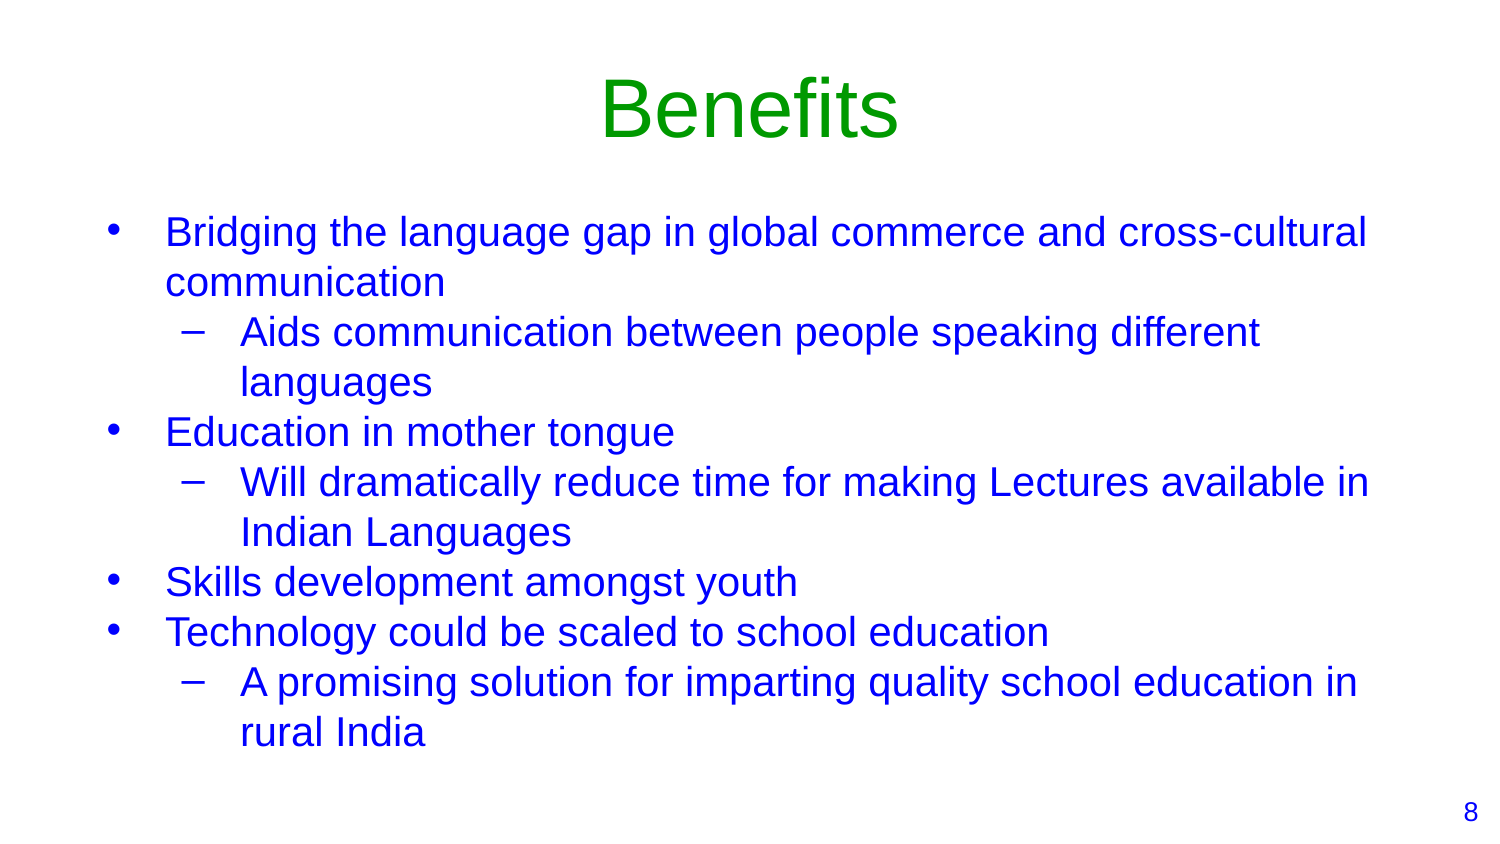

# Benefits
Bridging the language gap in global commerce and cross-cultural communication
Aids communication between people speaking different languages
Education in mother tongue
Will dramatically reduce time for making Lectures available in Indian Languages
Skills development amongst youth
Technology could be scaled to school education
A promising solution for imparting quality school education in rural India
8